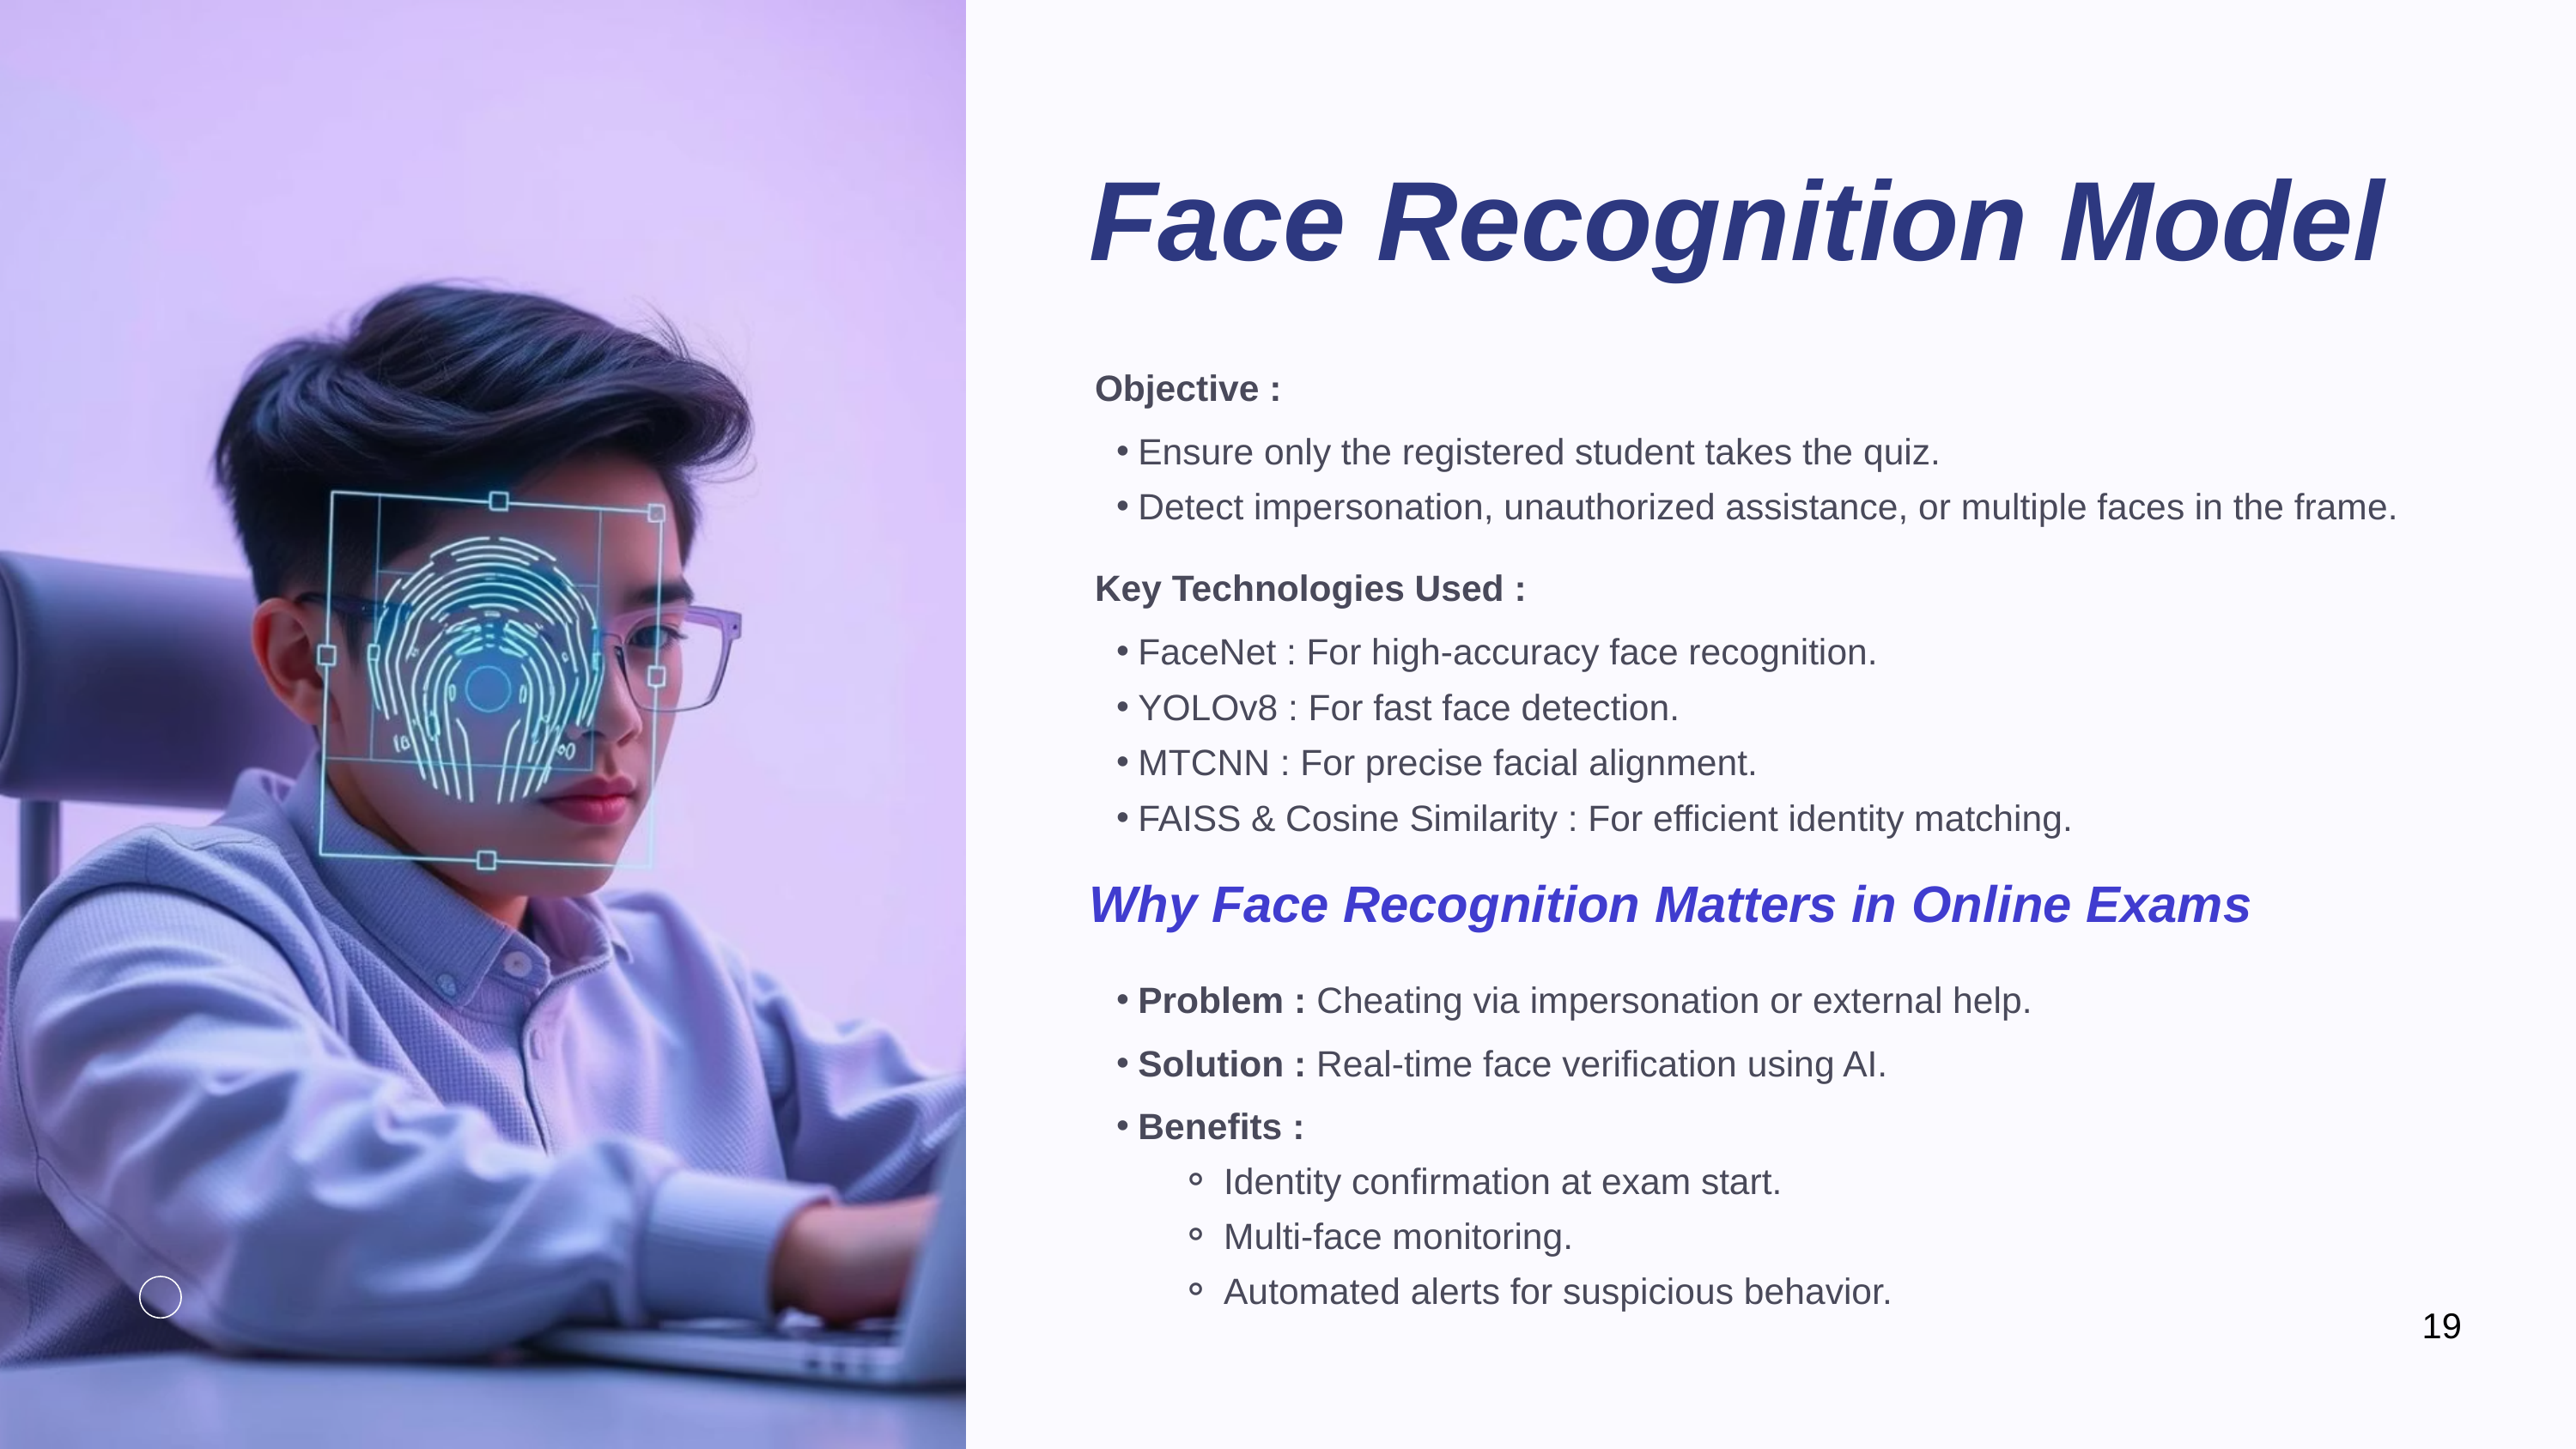

Face Recognition Model
Objective :
Ensure only the registered student takes the quiz.
Detect impersonation, unauthorized assistance, or multiple faces in the frame.
Key Technologies Used :
FaceNet : For high-accuracy face recognition.
YOLOv8 : For fast face detection.
MTCNN : For precise facial alignment.
FAISS & Cosine Similarity : For efficient identity matching.
Why Face Recognition Matters in Online Exams
Problem : Cheating via impersonation or external help.
Solution : Real-time face verification using AI.
Benefits :
Identity confirmation at exam start.
Multi-face monitoring.
Automated alerts for suspicious behavior.

19